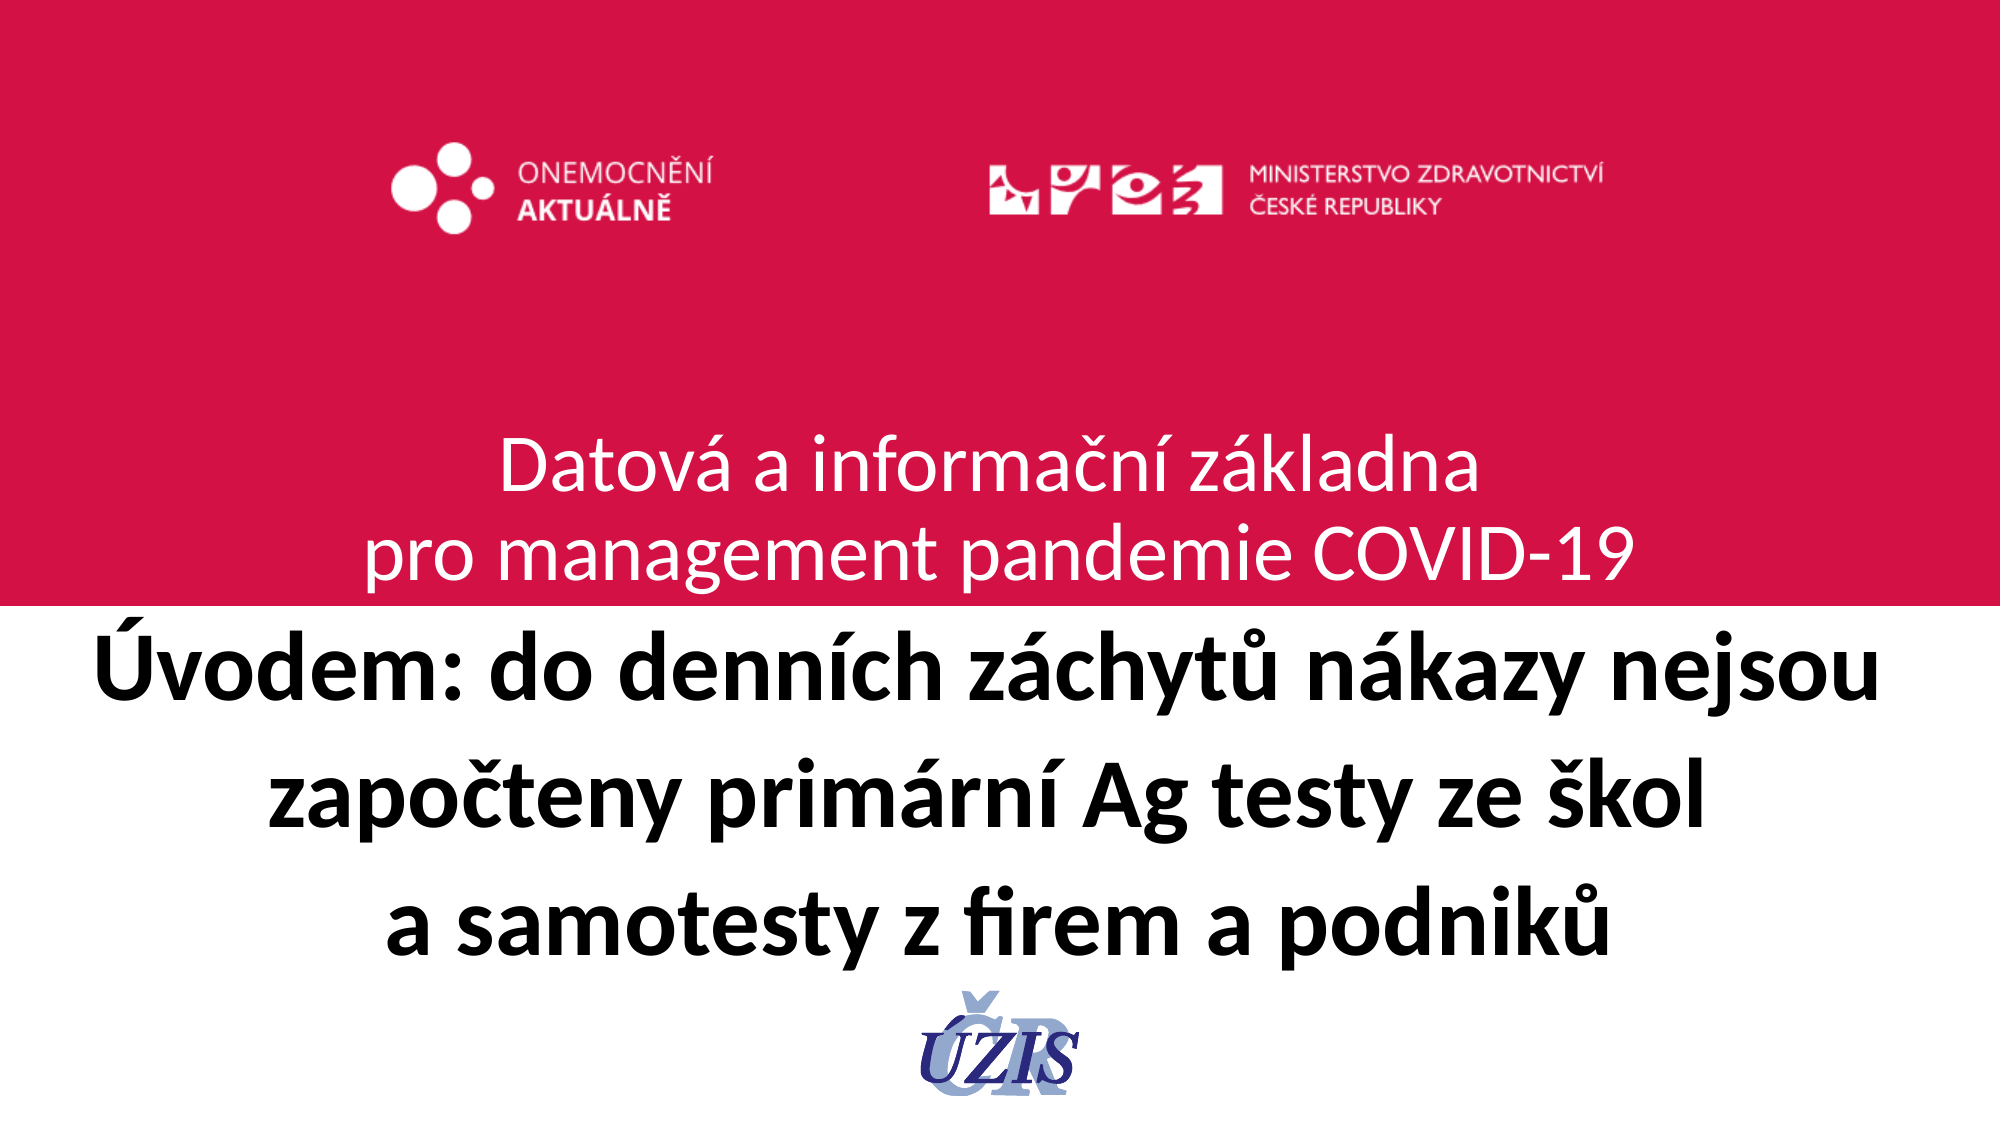

# Datová a informační základna pro management pandemie COVID-19
Úvodem: do denních záchytů nákazy nejsou
započteny primární Ag testy ze škol
a samotesty z firem a podniků